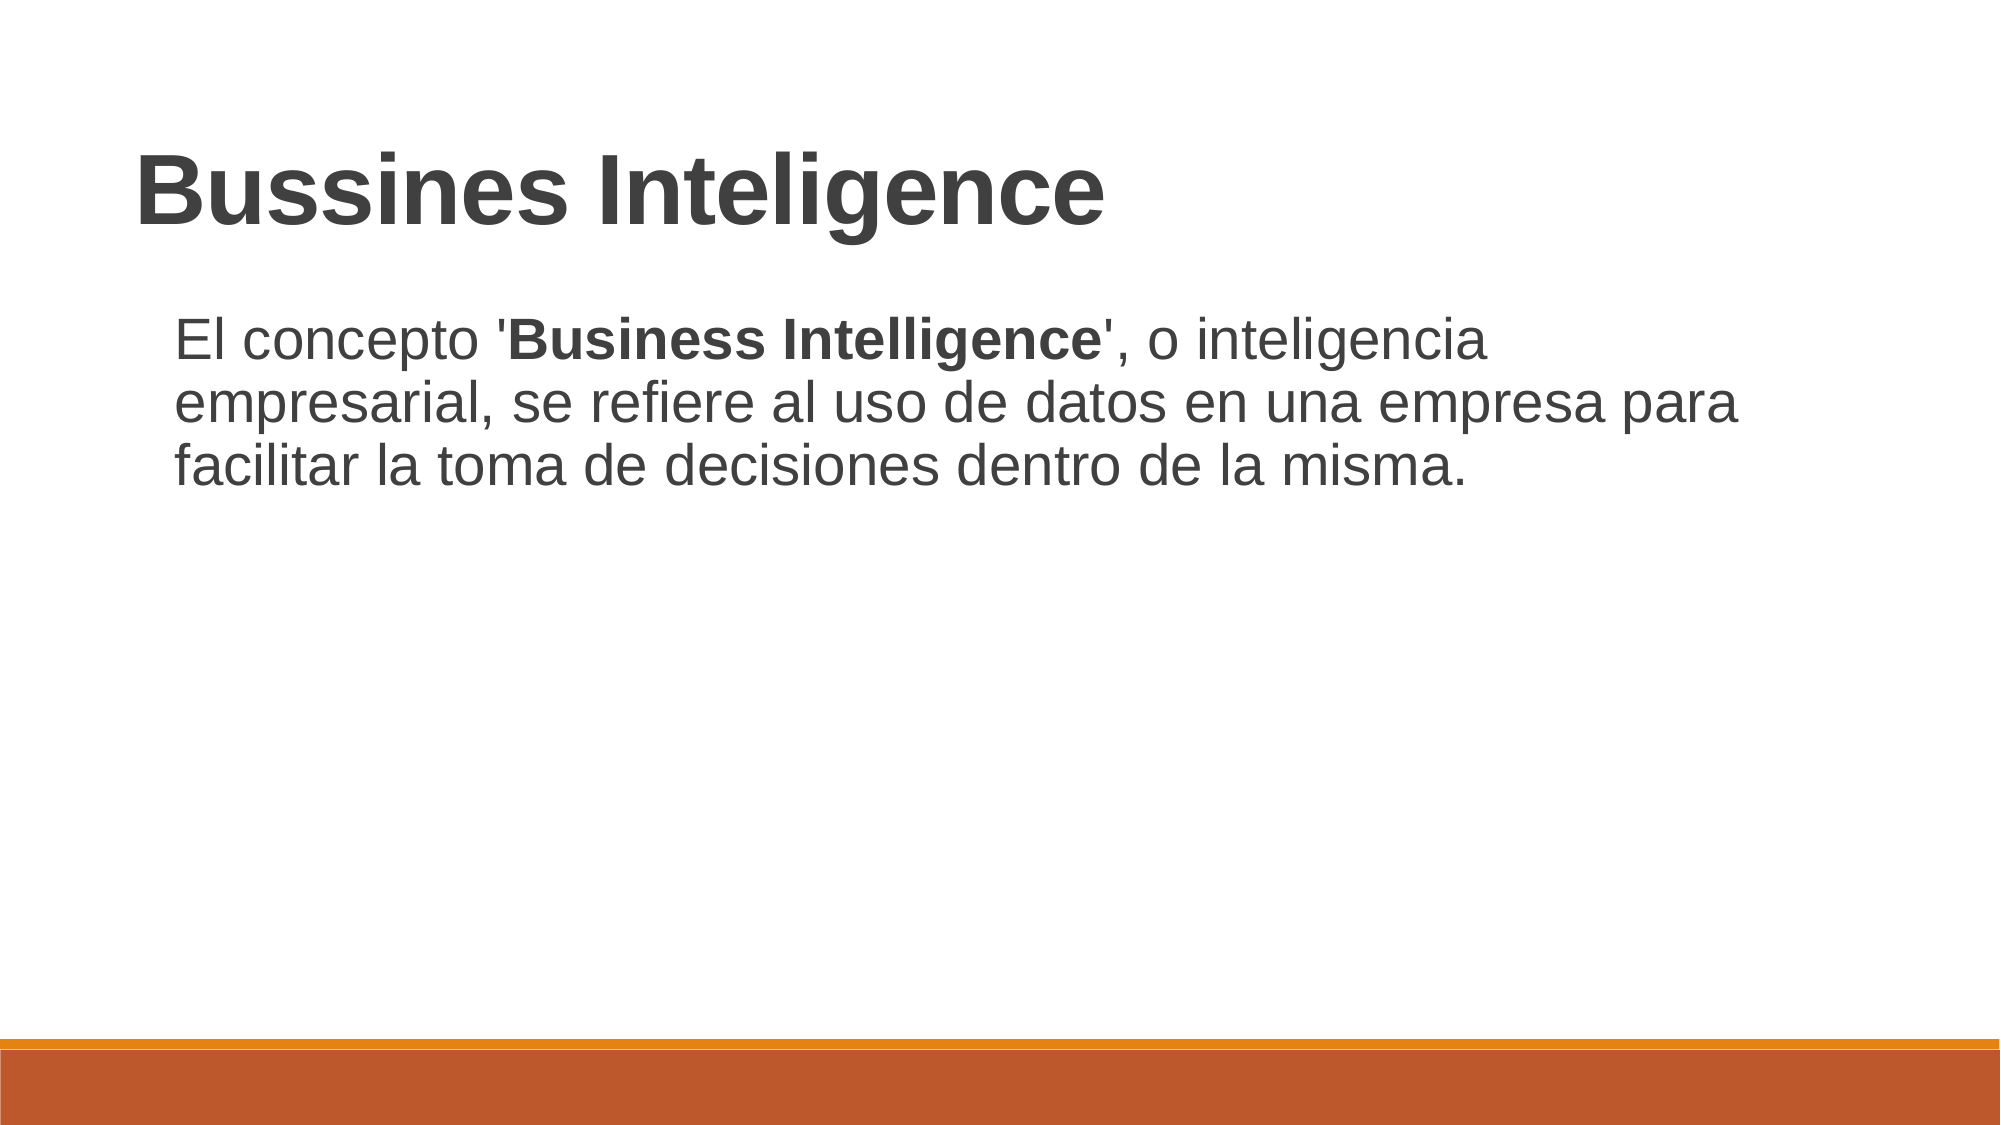

Bussines Inteligence
El concepto 'Business Intelligence', o inteligencia empresarial, se refiere al uso de datos en una empresa para facilitar la toma de decisiones dentro de la misma.